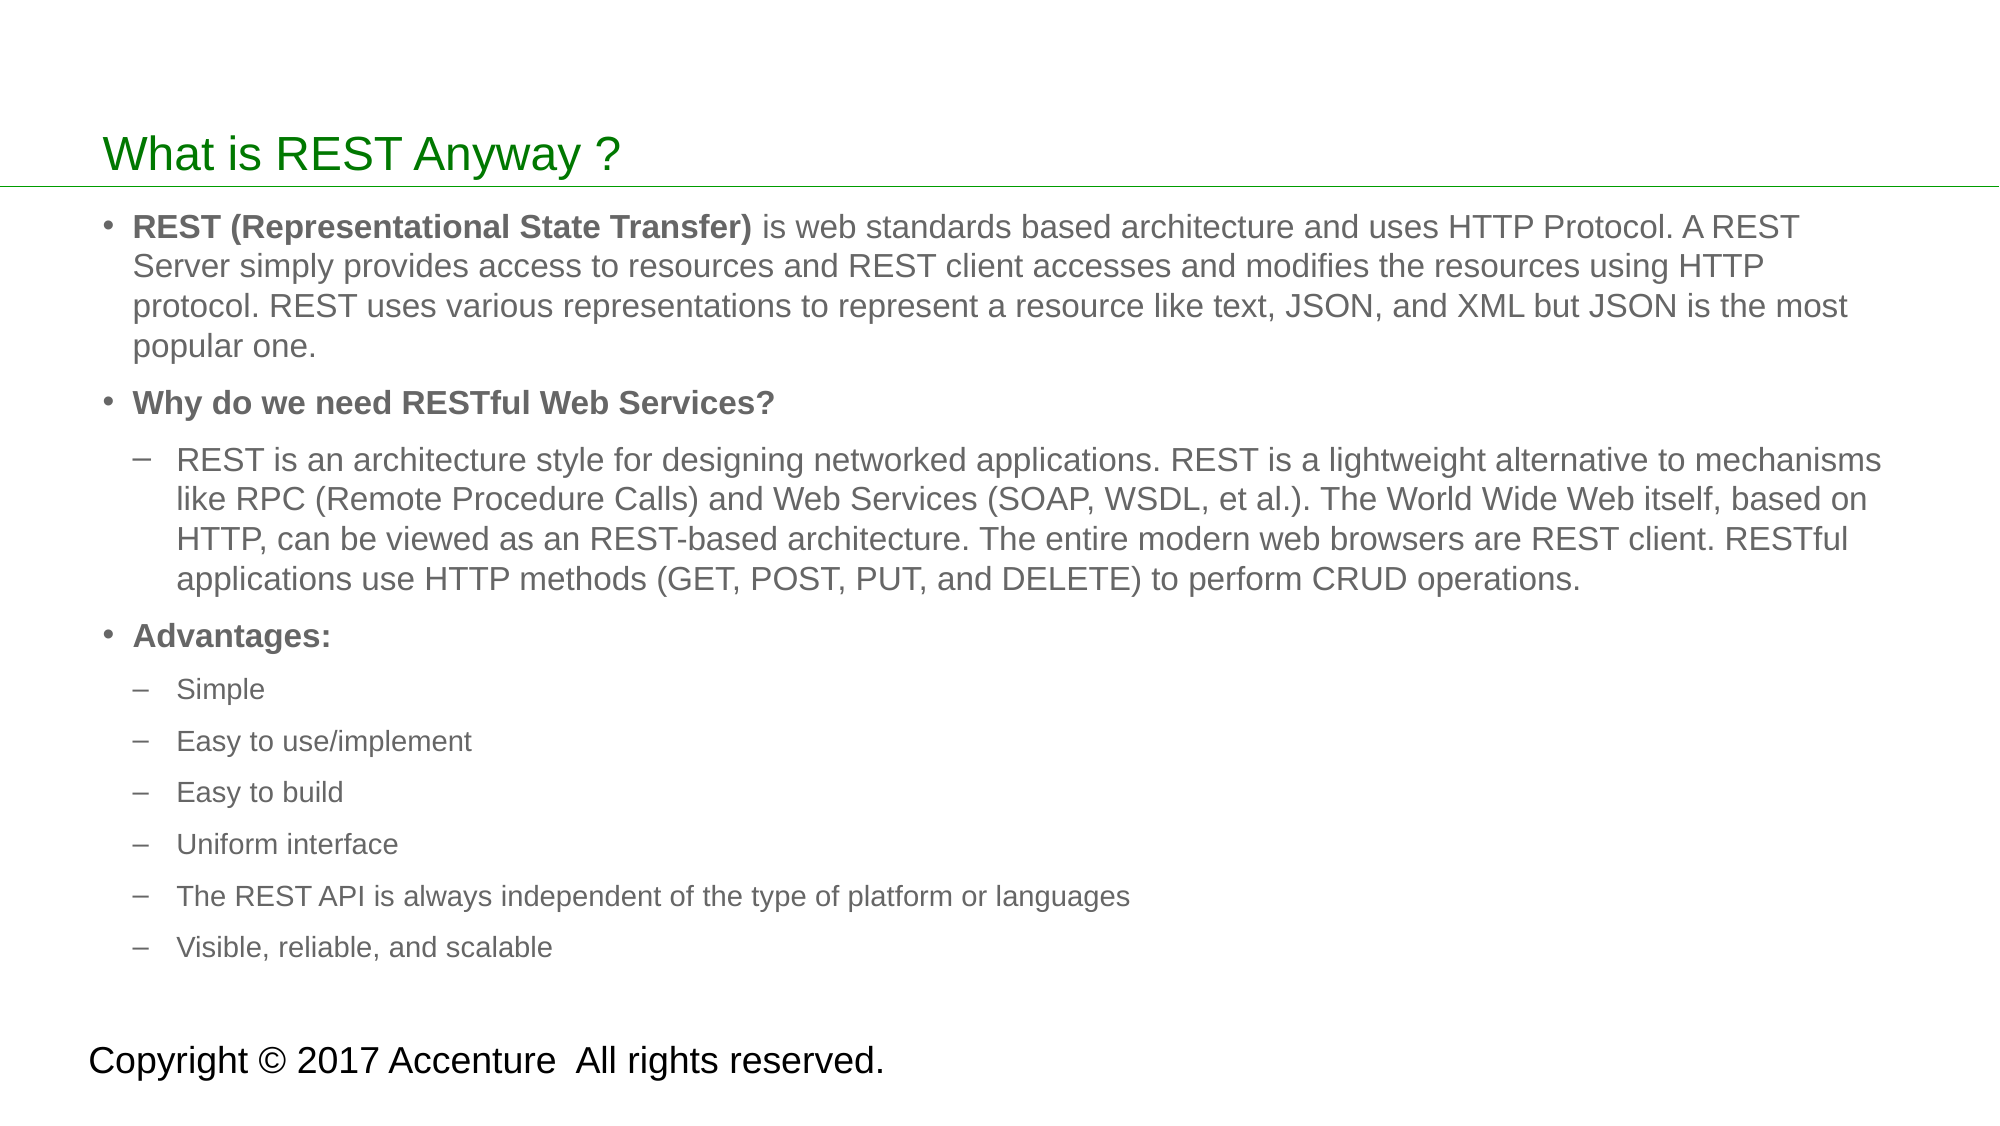

# What is REST Anyway ?
REST (Representational State Transfer) is web standards based architecture and uses HTTP Protocol. A REST Server simply provides access to resources and REST client accesses and modifies the resources using HTTP protocol. REST uses various representations to represent a resource like text, JSON, and XML but JSON is the most popular one.
Why do we need RESTful Web Services?
REST is an architecture style for designing networked applications. REST is a lightweight alternative to mechanisms like RPC (Remote Procedure Calls) and Web Services (SOAP, WSDL, et al.). The World Wide Web itself, based on HTTP, can be viewed as an REST-based architecture. The entire modern web browsers are REST client. RESTful applications use HTTP methods (GET, POST, PUT, and DELETE) to perform CRUD operations.
Advantages:
Simple
Easy to use/implement
Easy to build
Uniform interface
The REST API is always independent of the type of platform or languages
Visible, reliable, and scalable
Copyright © 2017 Accenture  All rights reserved.